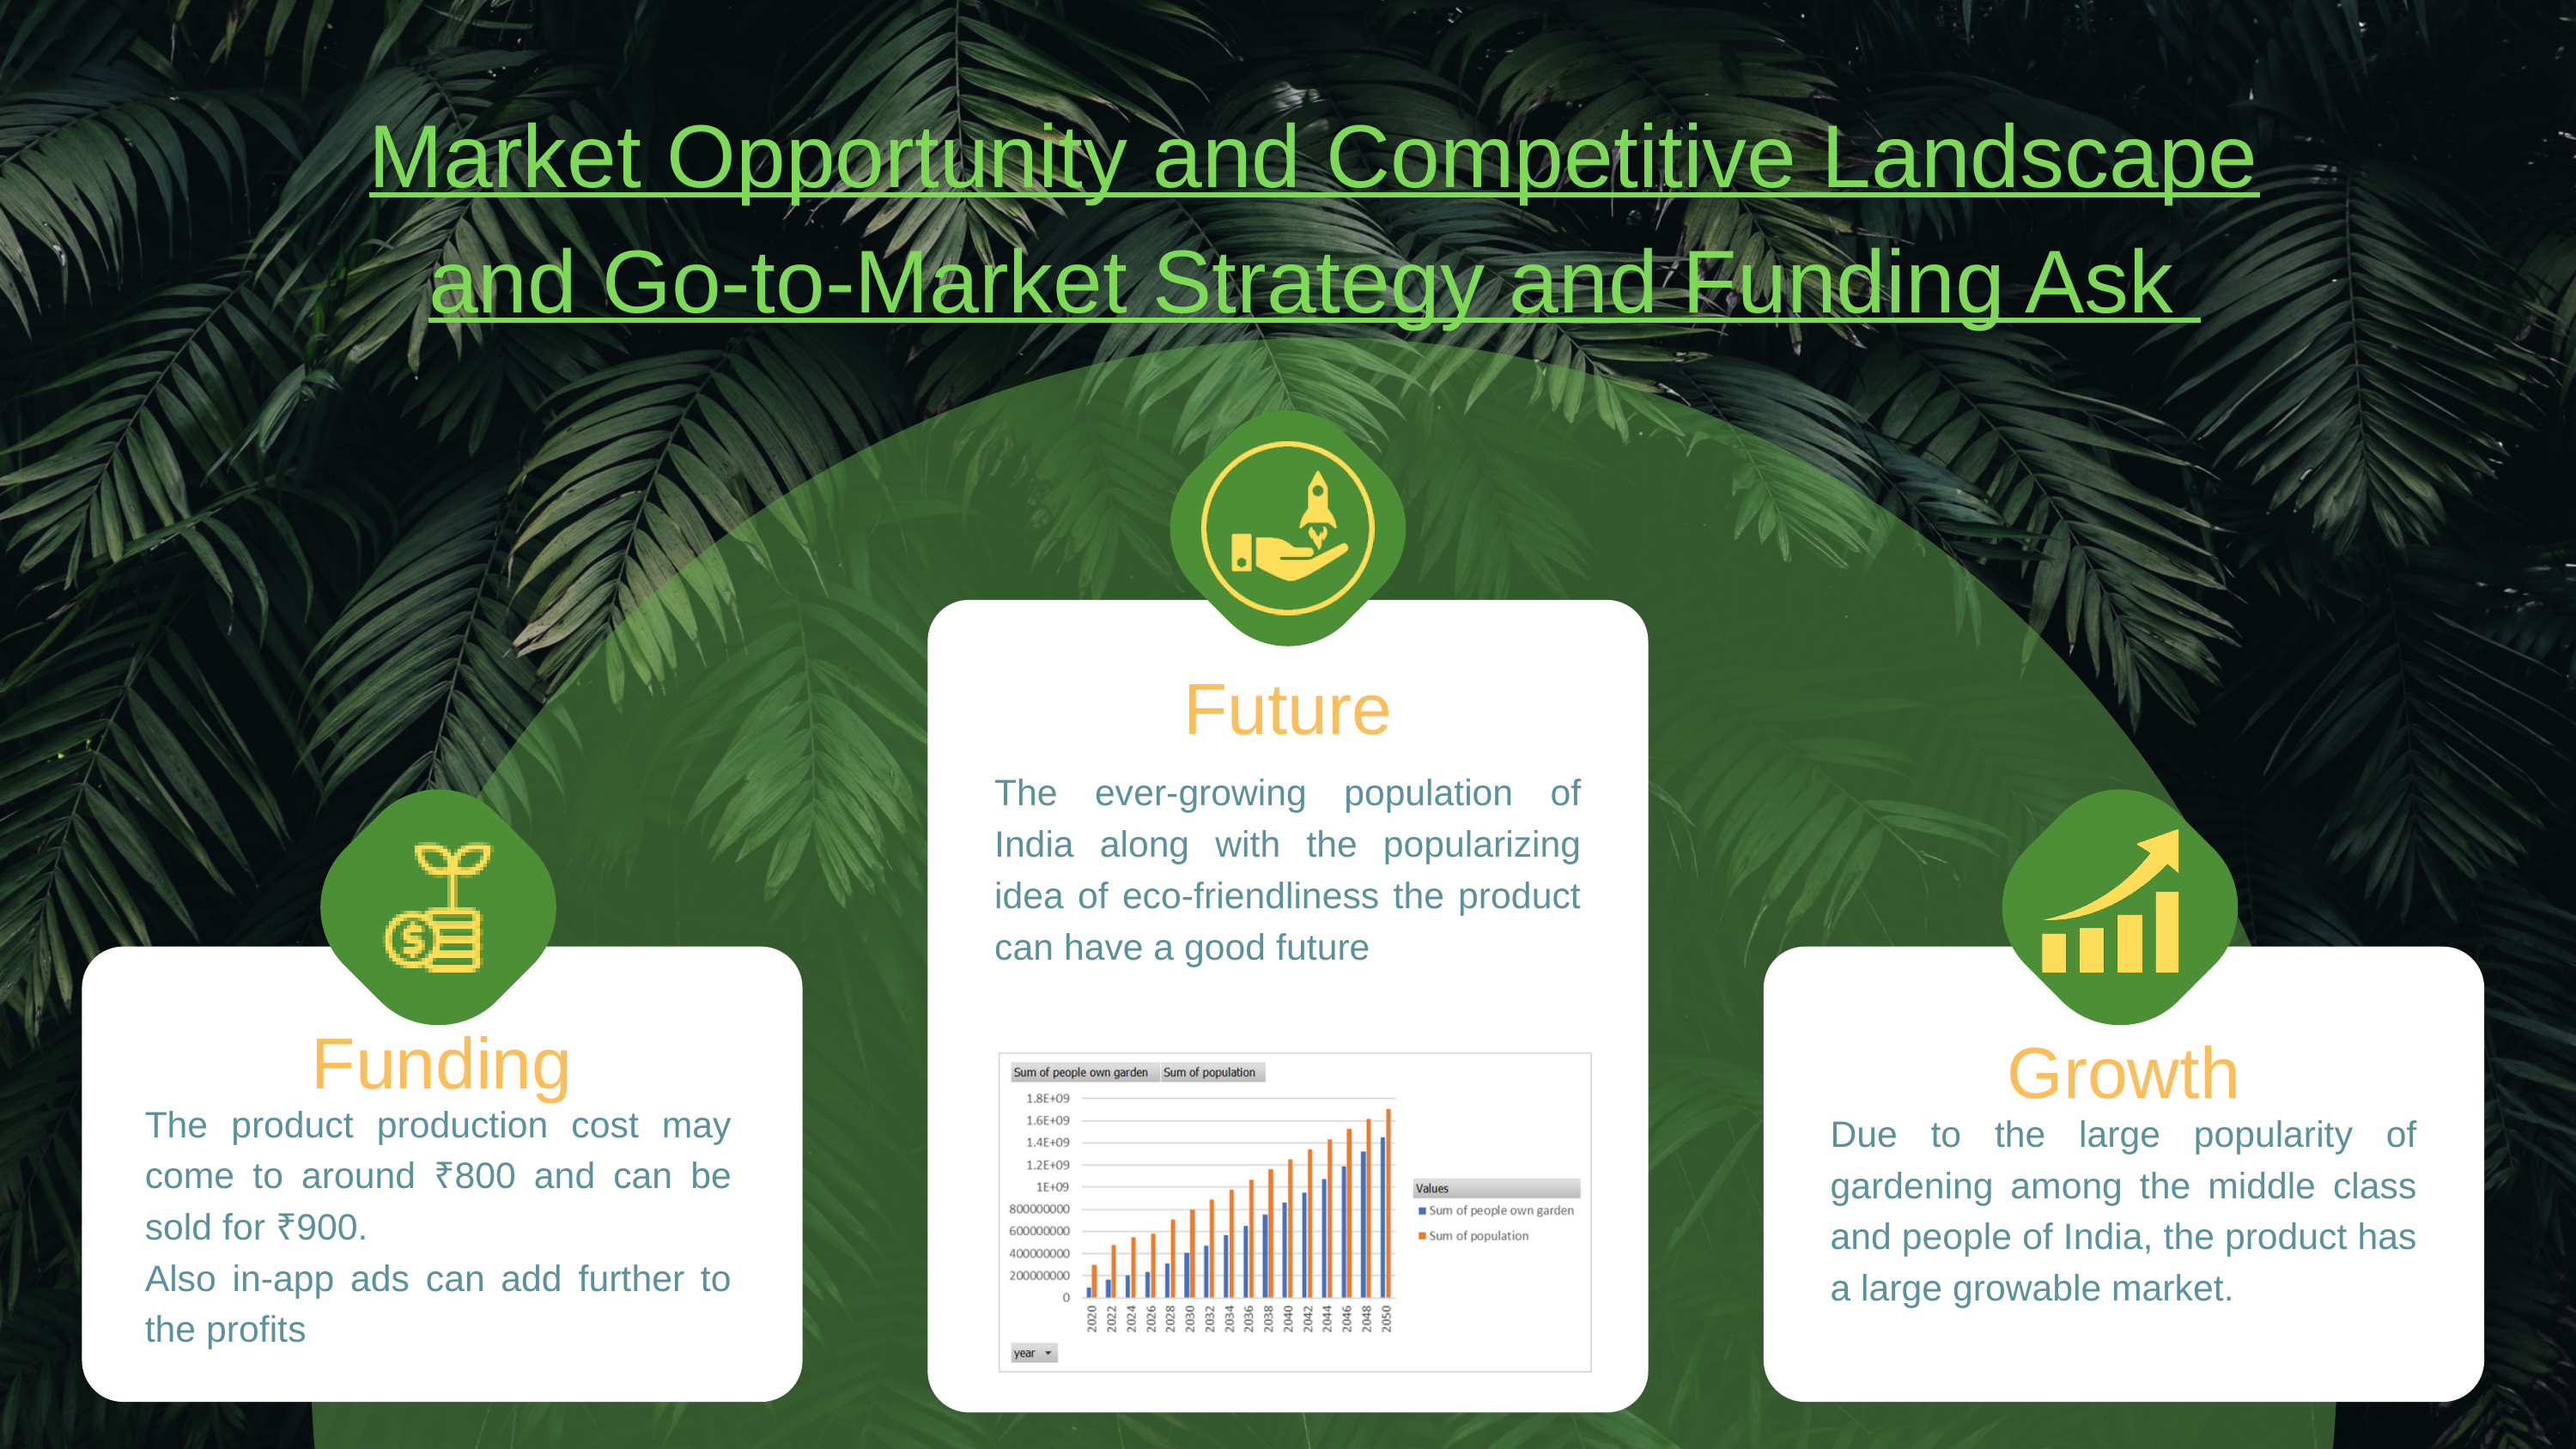

Market Opportunity and Competitive Landscape
and Go-to-Market Strategy and Funding Ask

Future
The ever-growing population of India along with the popularizing idea of eco-friendliness the product can have a good future

Funding
Growth

The product production cost may come to around ₹800 and can be sold for ₹900.
Also in-app ads can add further to the profits
Due to the large popularity of gardening among the middle class and people of India, the product has a large growable market.